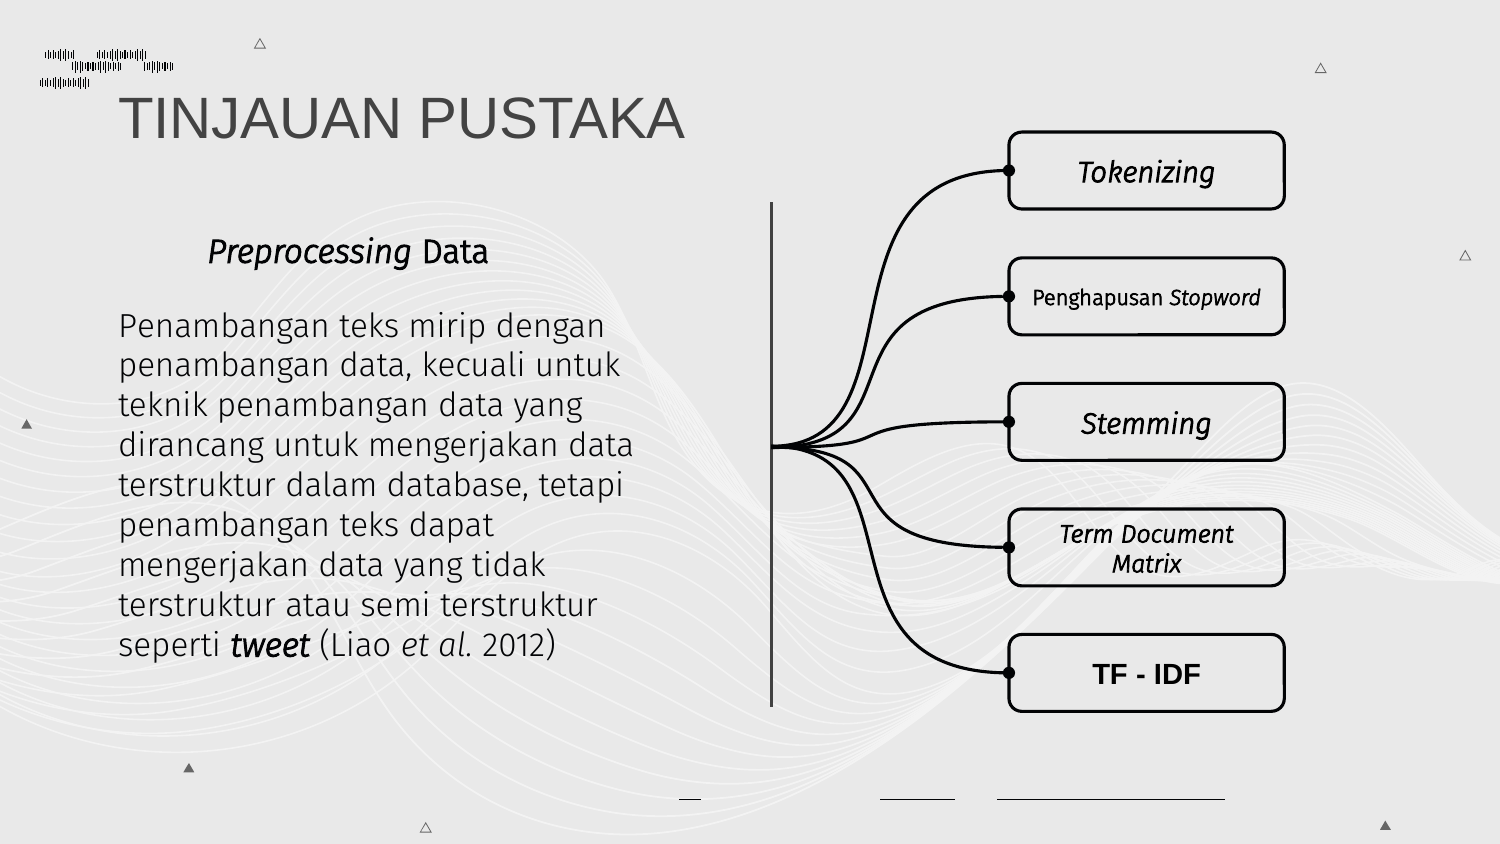

# TINJAUAN PUSTAKA
Tokenizing
Preprocessing Data
Penghapusan Stopword
Stemming
Penambangan teks mirip dengan penambangan data, kecuali untuk teknik penambangan data yang dirancang untuk mengerjakan data terstruktur dalam database, tetapi penambangan teks dapat mengerjakan data yang tidak terstruktur atau semi terstruktur seperti tweet (Liao et al. 2012)
Term Document Matrix
TF - IDF